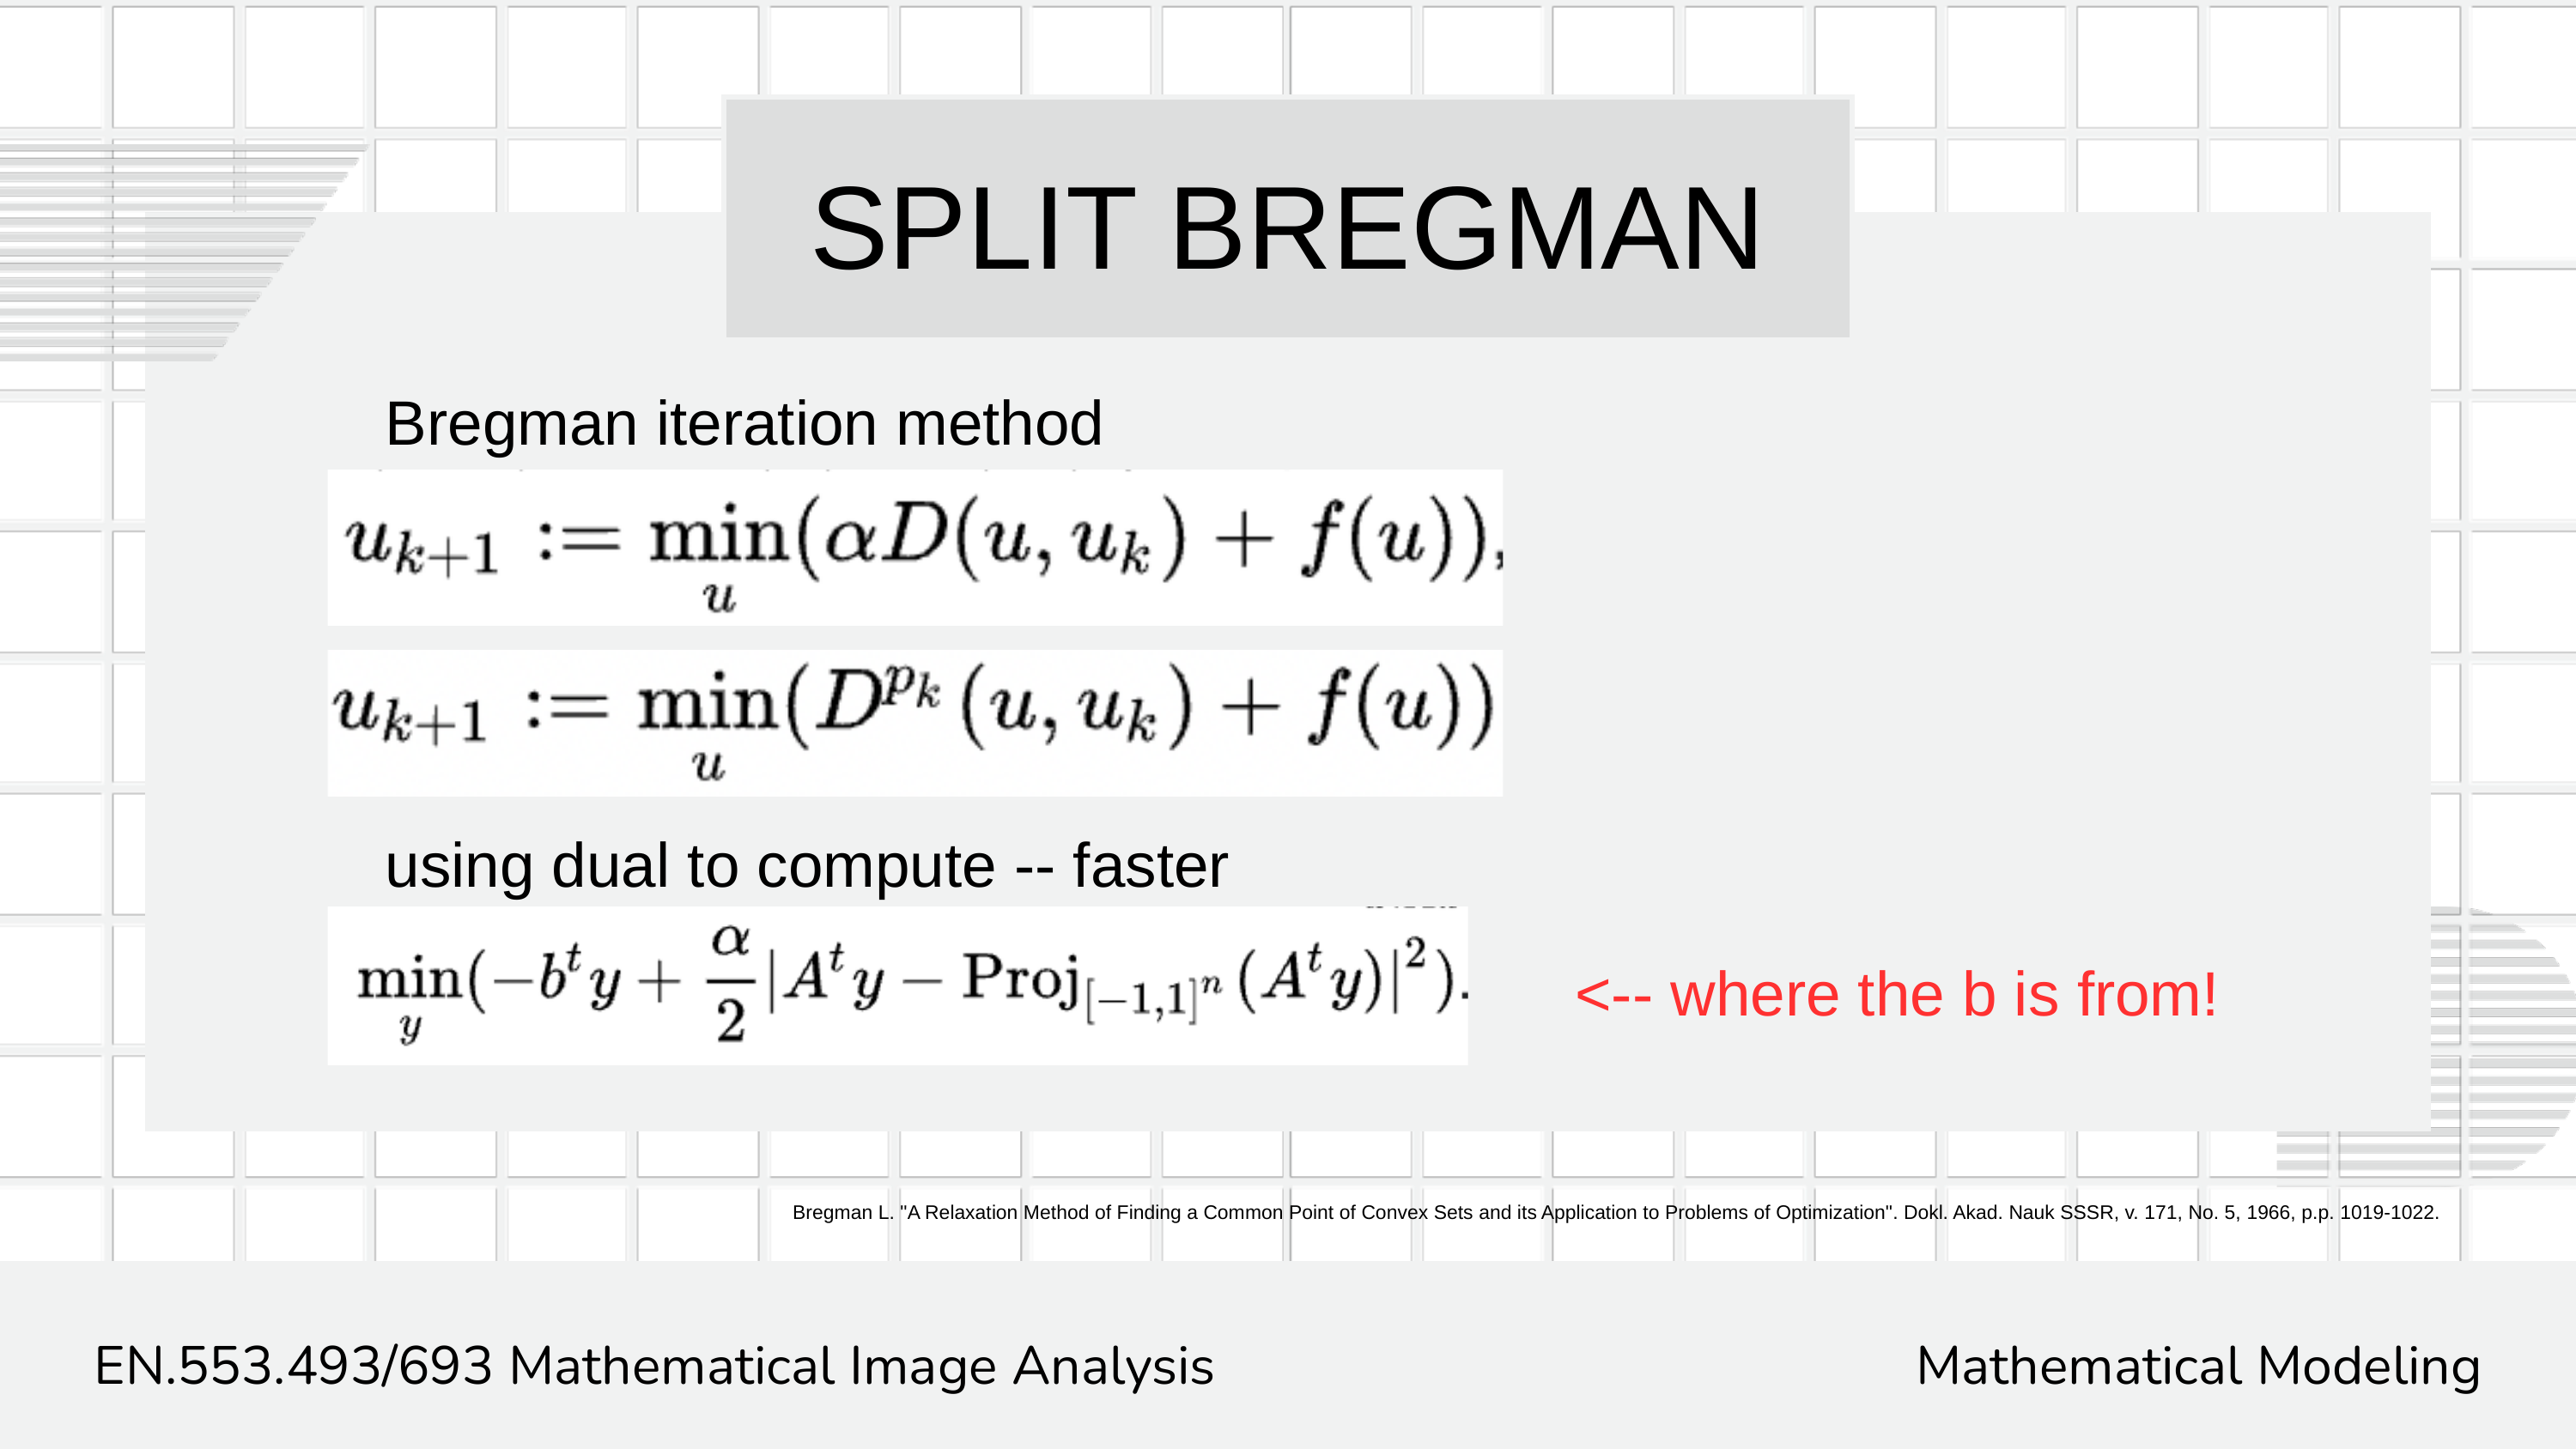

SPLIT BREGMAN

Bregman iteration method

using dual to compute -- faster

<-- where the b is from!
Bregman L. "A Relaxation Method of Finding a Common Point of Convex Sets and its Application to Problems of Optimization". Dokl. Akad. Nauk SSSR, v. 171, No. 5, 1966, p.p. 1019-1022.

EN.553.493/693 Mathematical Image Analysis
Mathematical Modeling